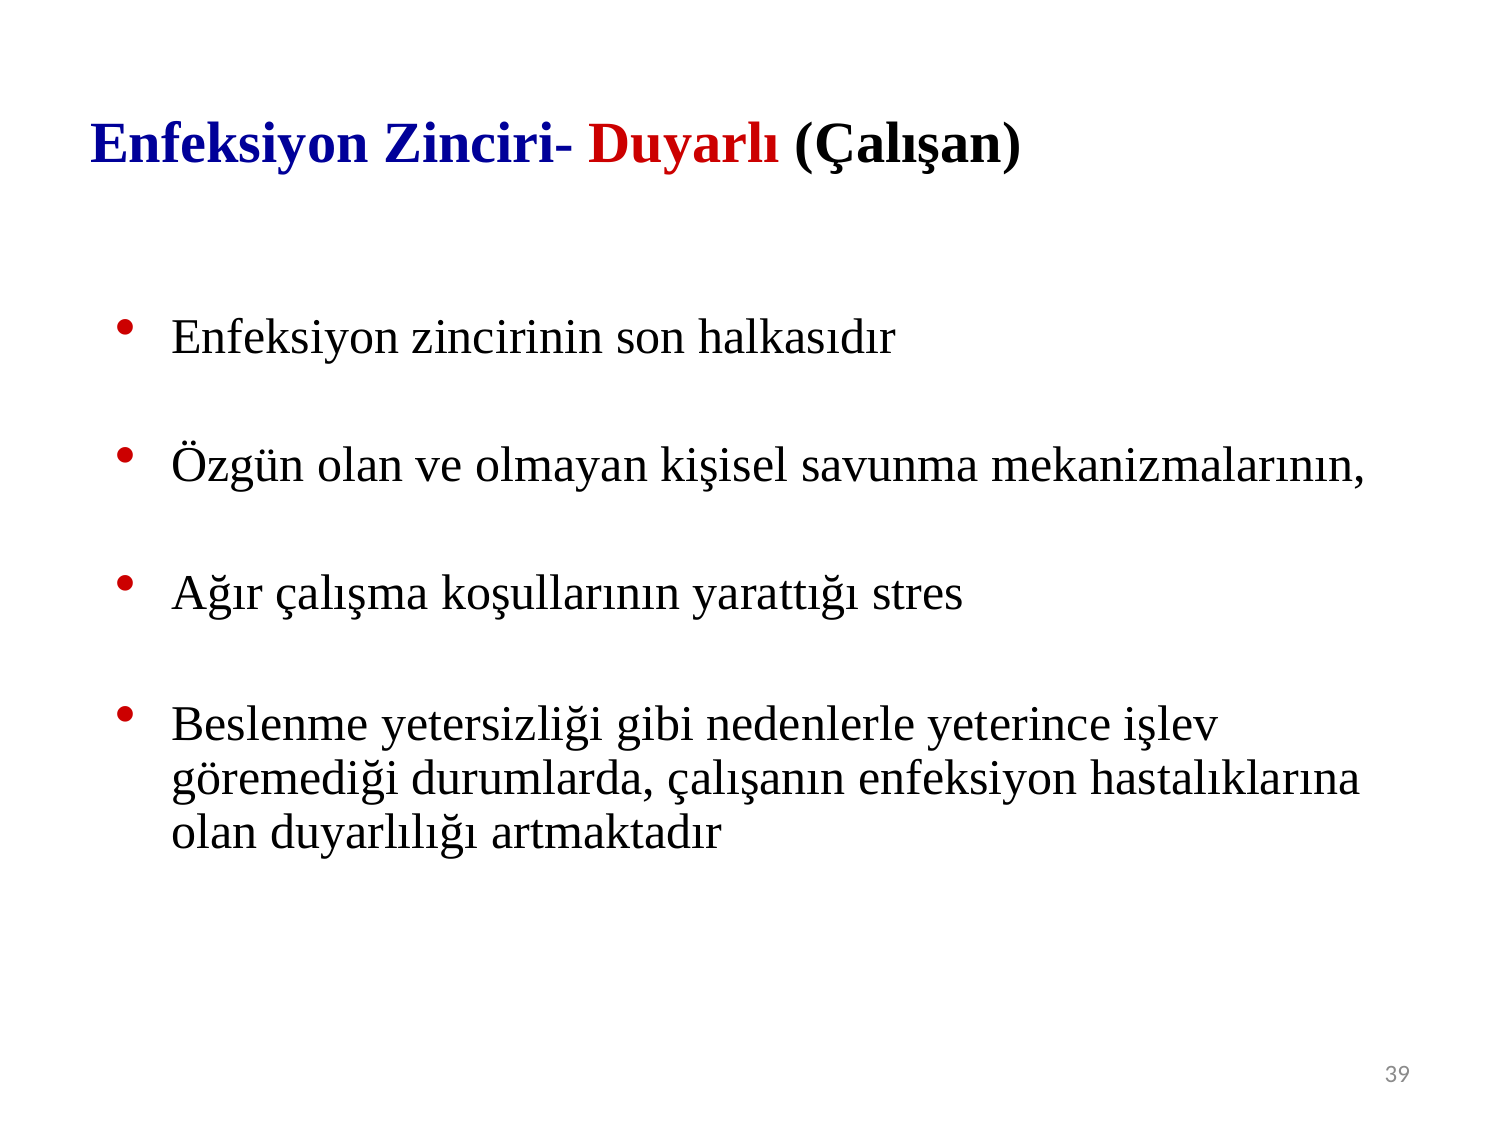

# Enfeksiyon Zinciri- Duyarlı (Çalışan)
Enfeksiyon zincirinin son halkasıdır

Özgün olan ve olmayan kişisel savunma mekanizmalarının,

Ağır çalışma koşullarının yarattığı stres

Beslenme yetersizliği gibi nedenlerle yeterince işlev göremediği durumlarda, çalışanın enfeksiyon hastalıklarına olan duyarlılığı artmaktadır
39